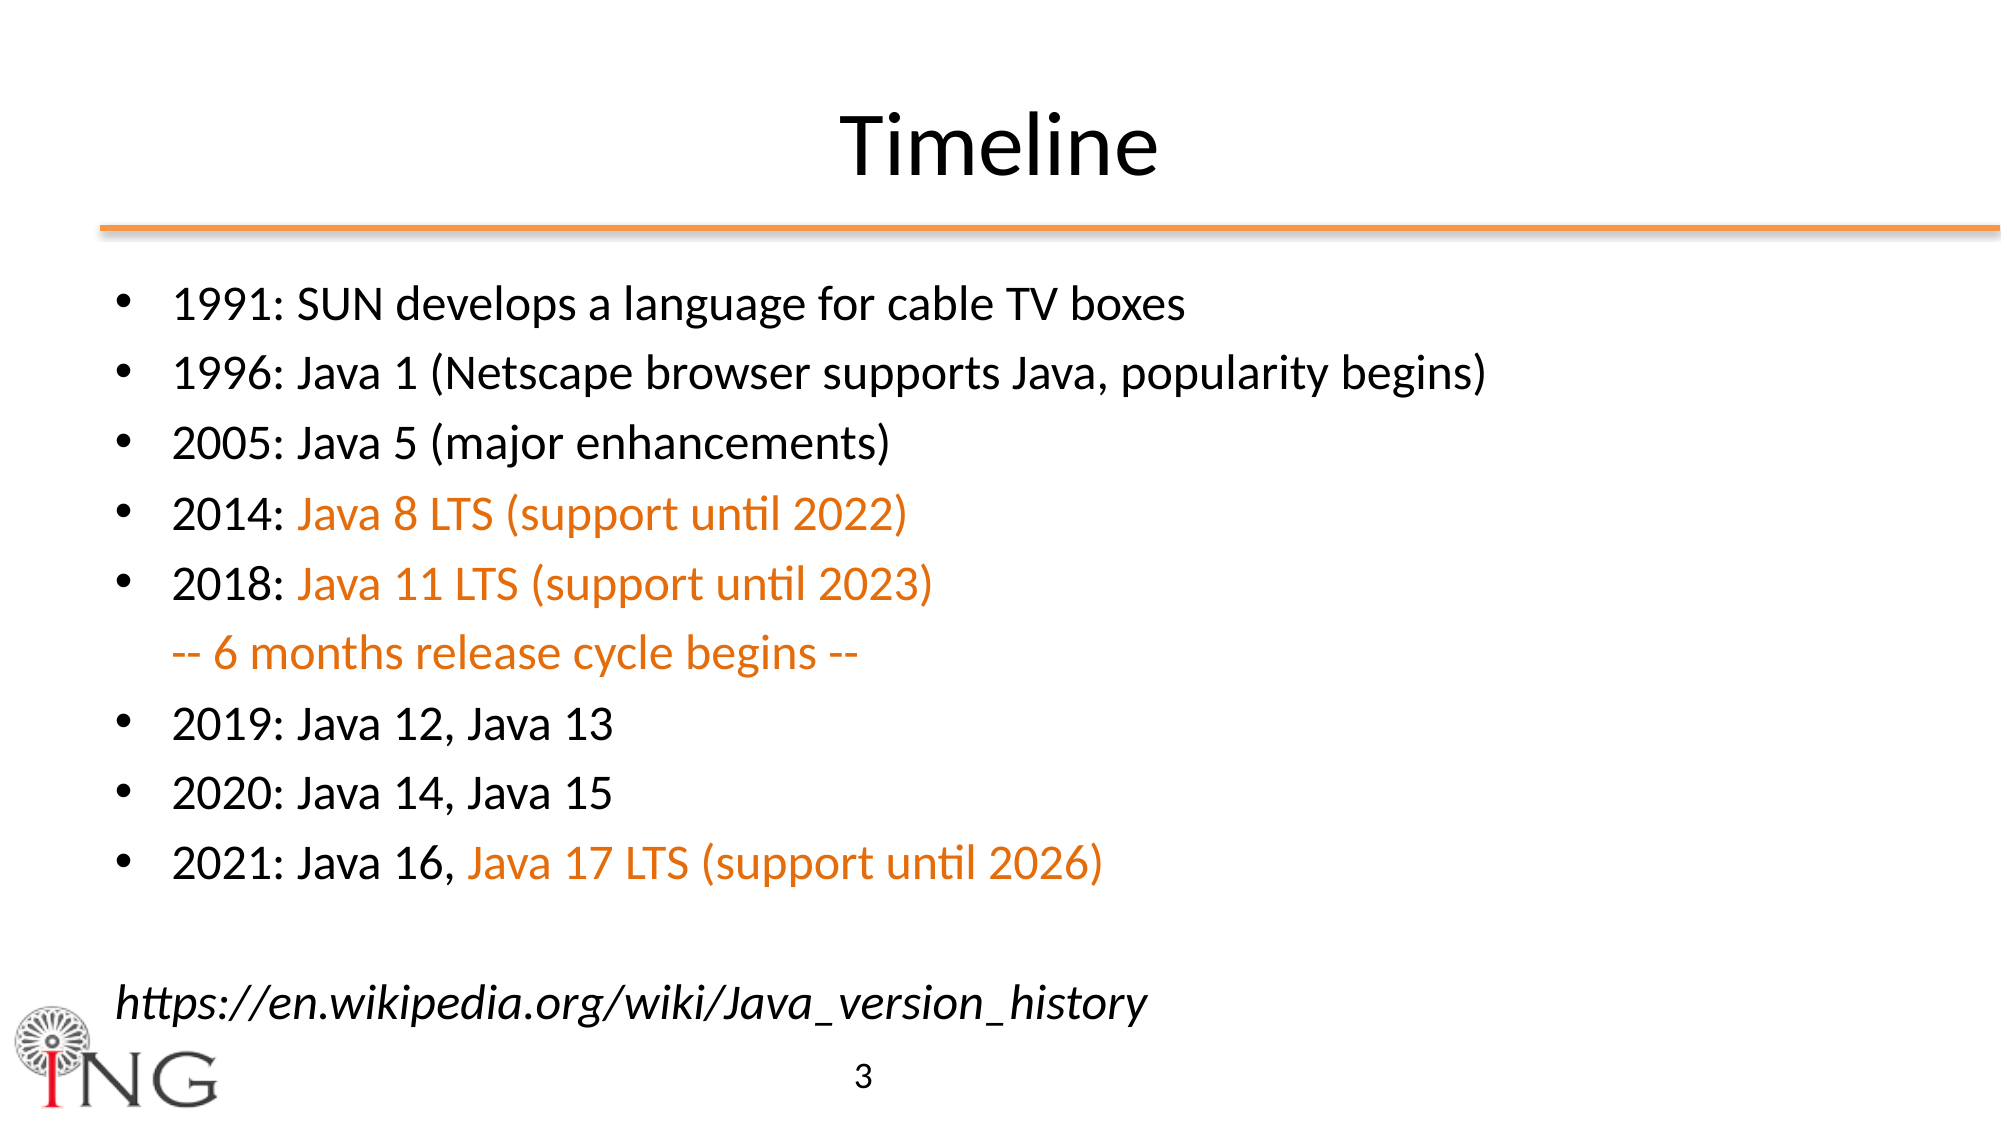

# Timeline
1991: SUN develops a language for cable TV boxes
1996: Java 1 (Netscape browser supports Java, popularity begins)
2005: Java 5 (major enhancements)
2014: Java 8 LTS (support until 2022)
2018: Java 11 LTS (support until 2023)
     -- 6 months release cycle begins --
2019: Java 12, Java 13
2020: Java 14, Java 15
2021: Java 16, Java 17 LTS (support until 2026)

https://en.wikipedia.org/wiki/Java_version_history
3